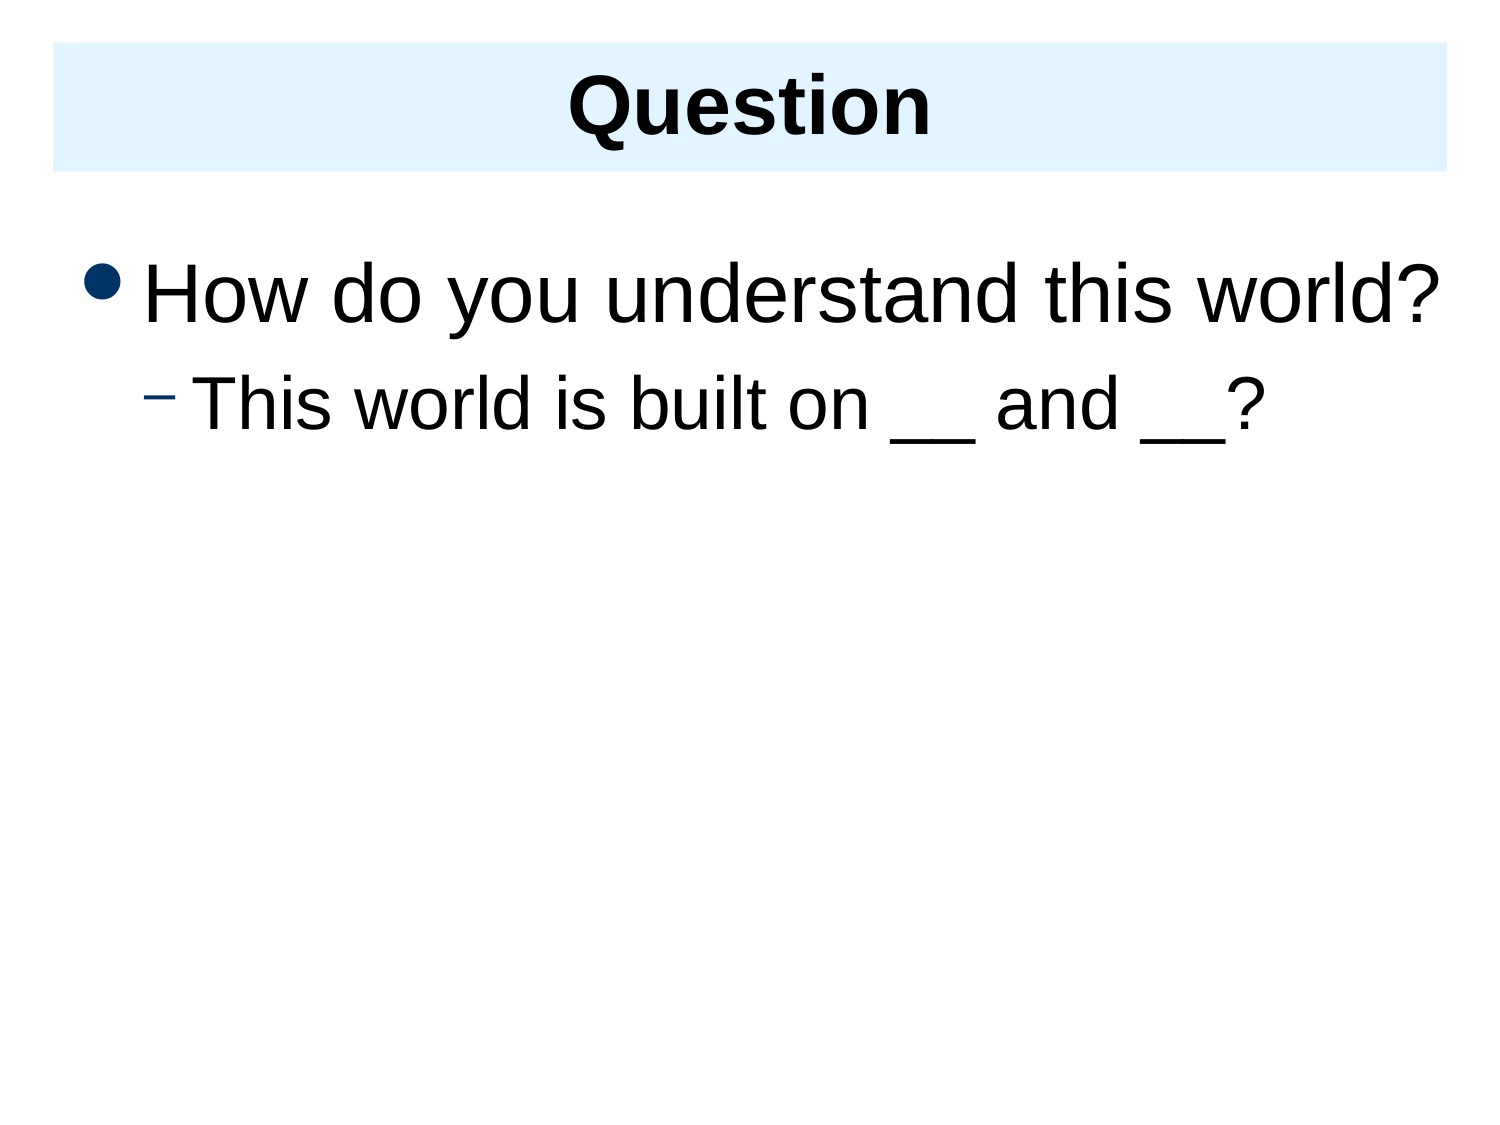

# Question
How do you understand this world?
This world is built on __ and __?